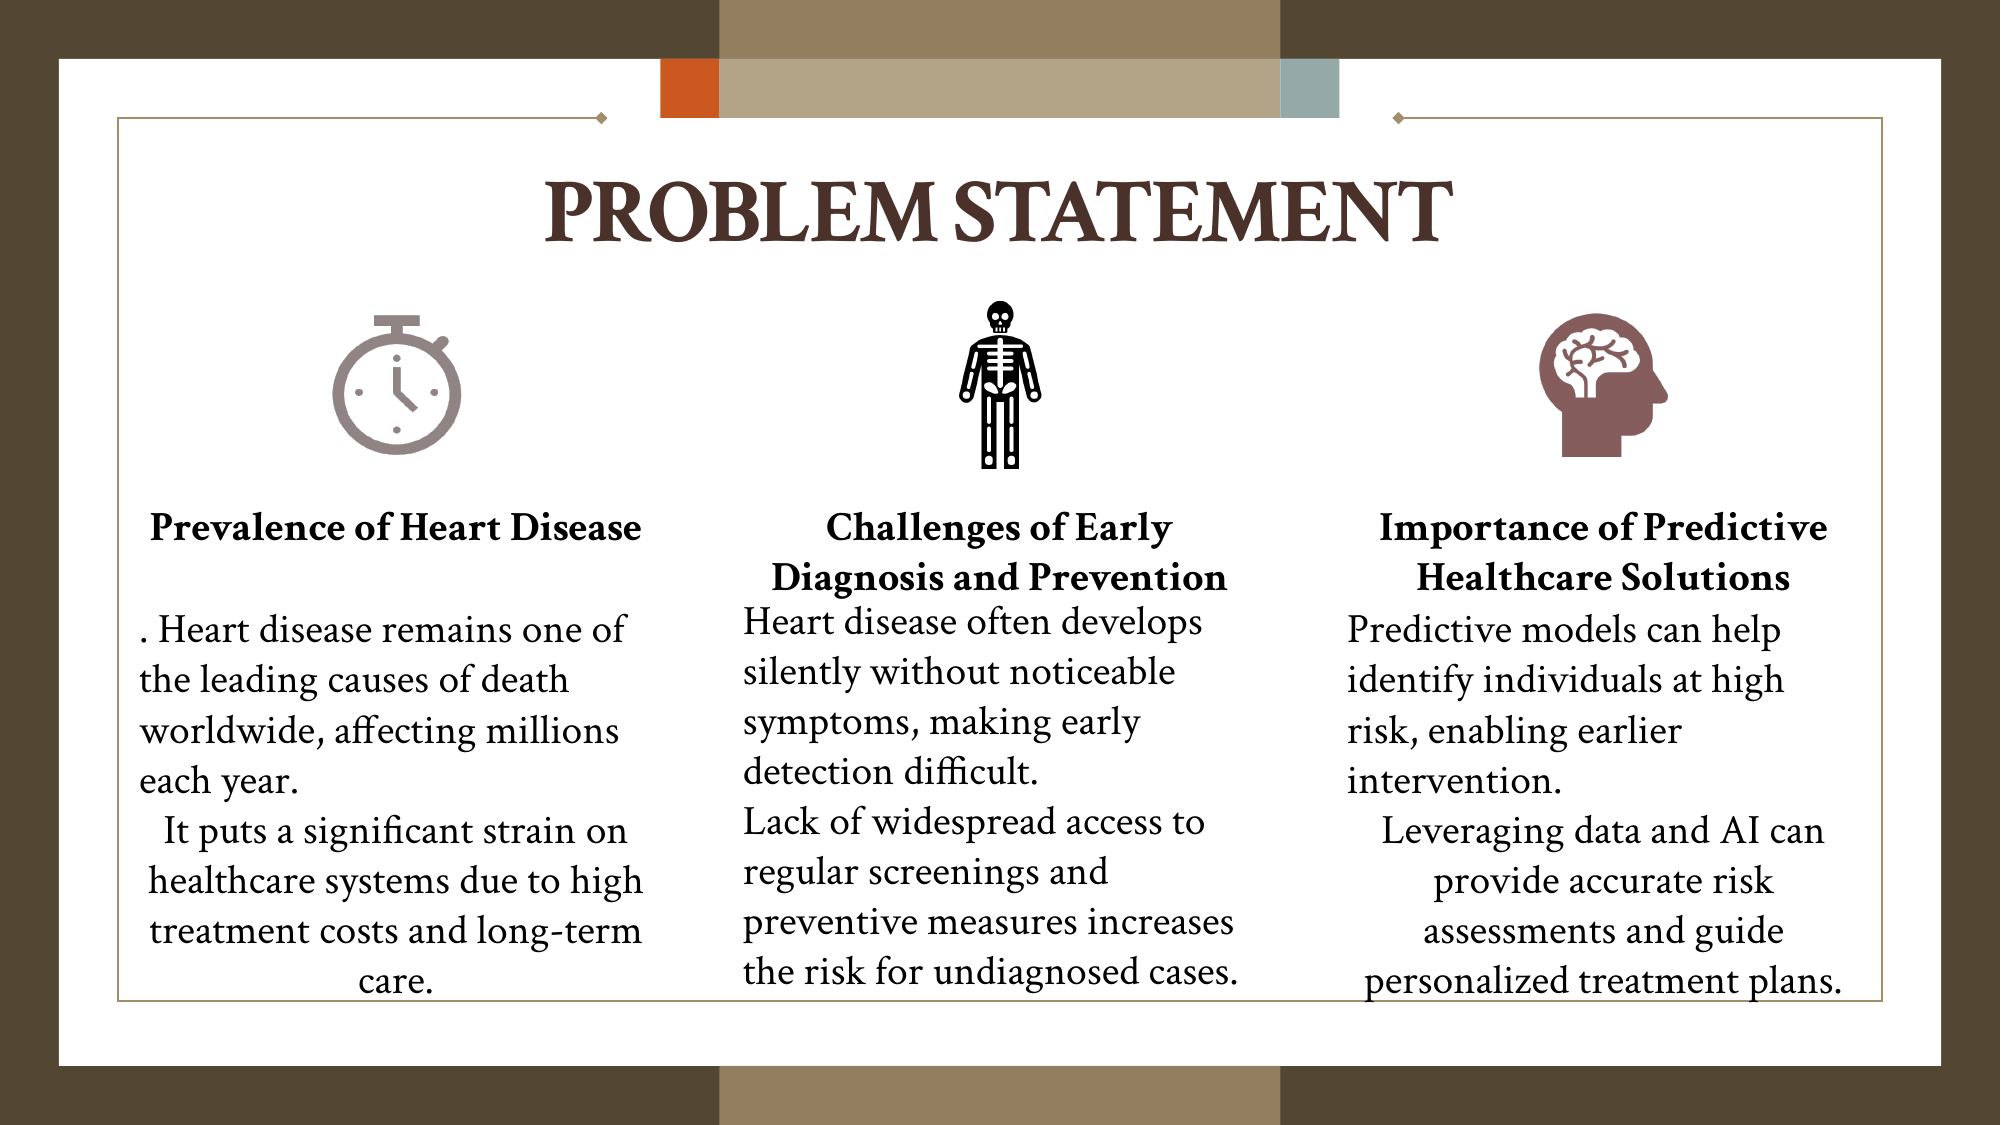

# PROBLEM STATEMENT
Prevalence of Heart Disease
. Heart disease remains one of the leading causes of death worldwide, affecting millions each year.
It puts a significant strain on healthcare systems due to high treatment costs and long-term care.
Challenges of Early Diagnosis and Prevention
Heart disease often develops silently without noticeable symptoms, making early detection difficult.
Lack of widespread access to regular screenings and preventive measures increases the risk for undiagnosed cases.

Importance of Predictive Healthcare Solutions
Predictive models can help identify individuals at high risk, enabling earlier intervention.
Leveraging data and AI can provide accurate risk assessments and guide personalized treatment plans.